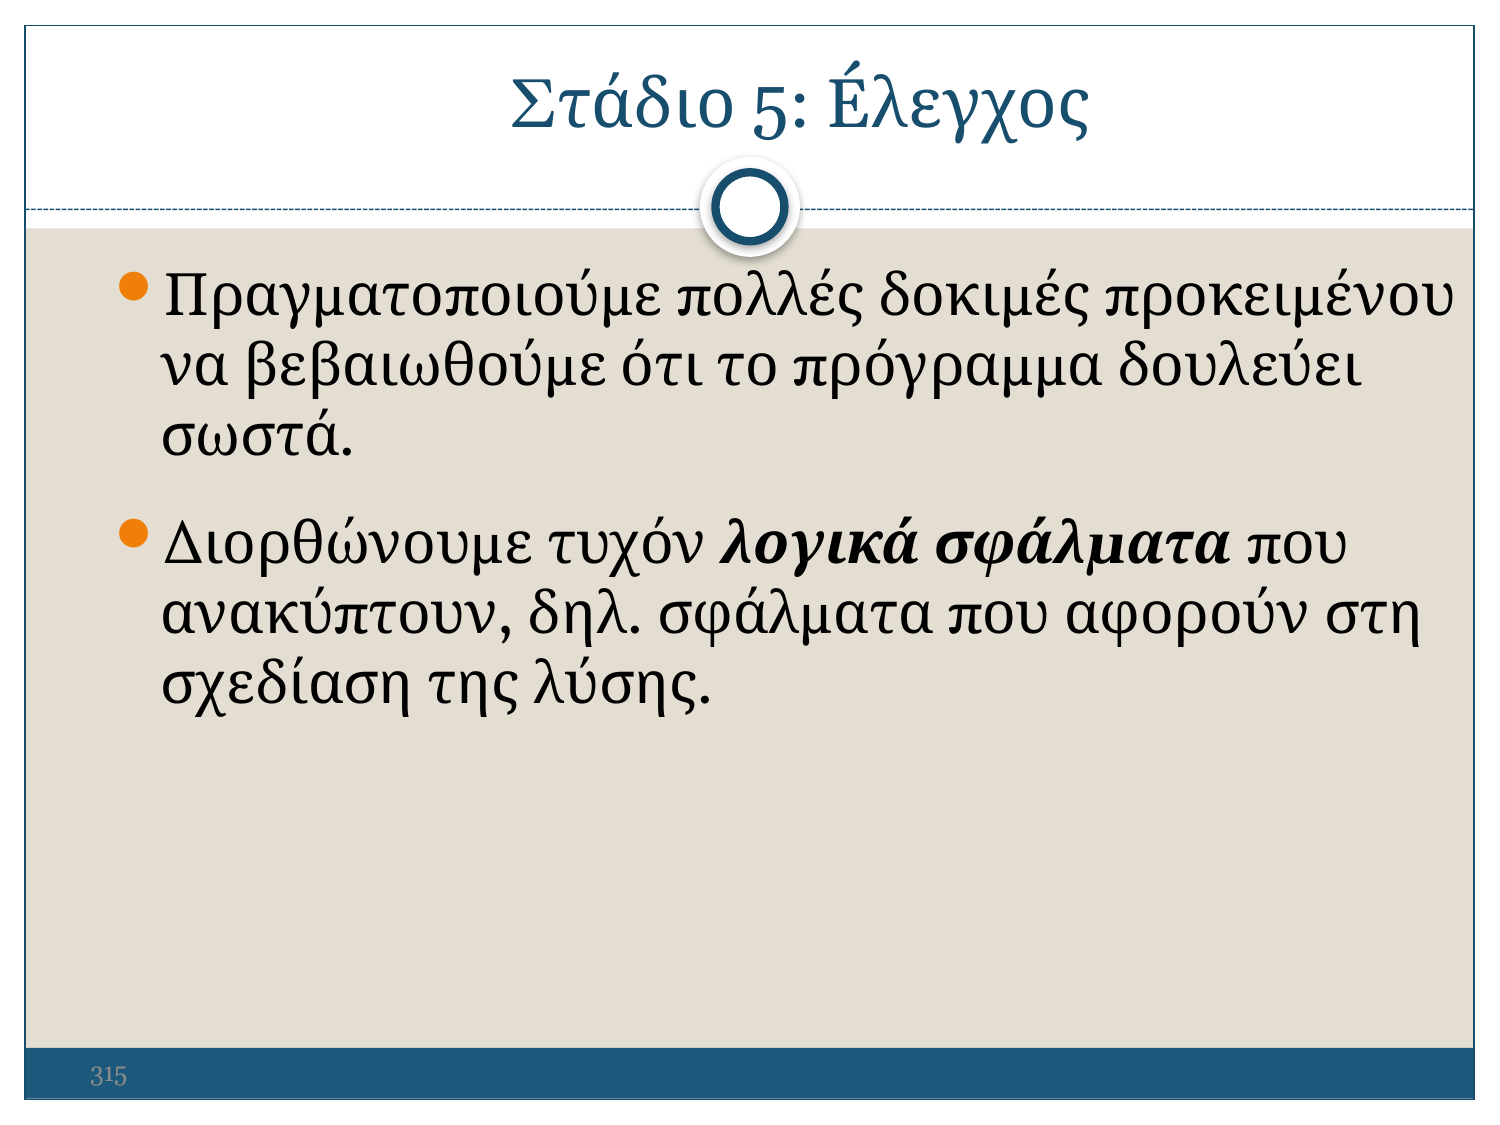

Στάδιο 5: Έλεγχος
Πραγματοποιούμε πολλές δοκιμές προκειμένου να βεβαιωθούμε ότι το πρόγραμμα δουλεύει σωστά.
Διορθώνουμε τυχόν λογικά σφάλματα που ανακύπτουν, δηλ. σφάλματα που αφορούν στη σχεδίαση της λύσης.

315